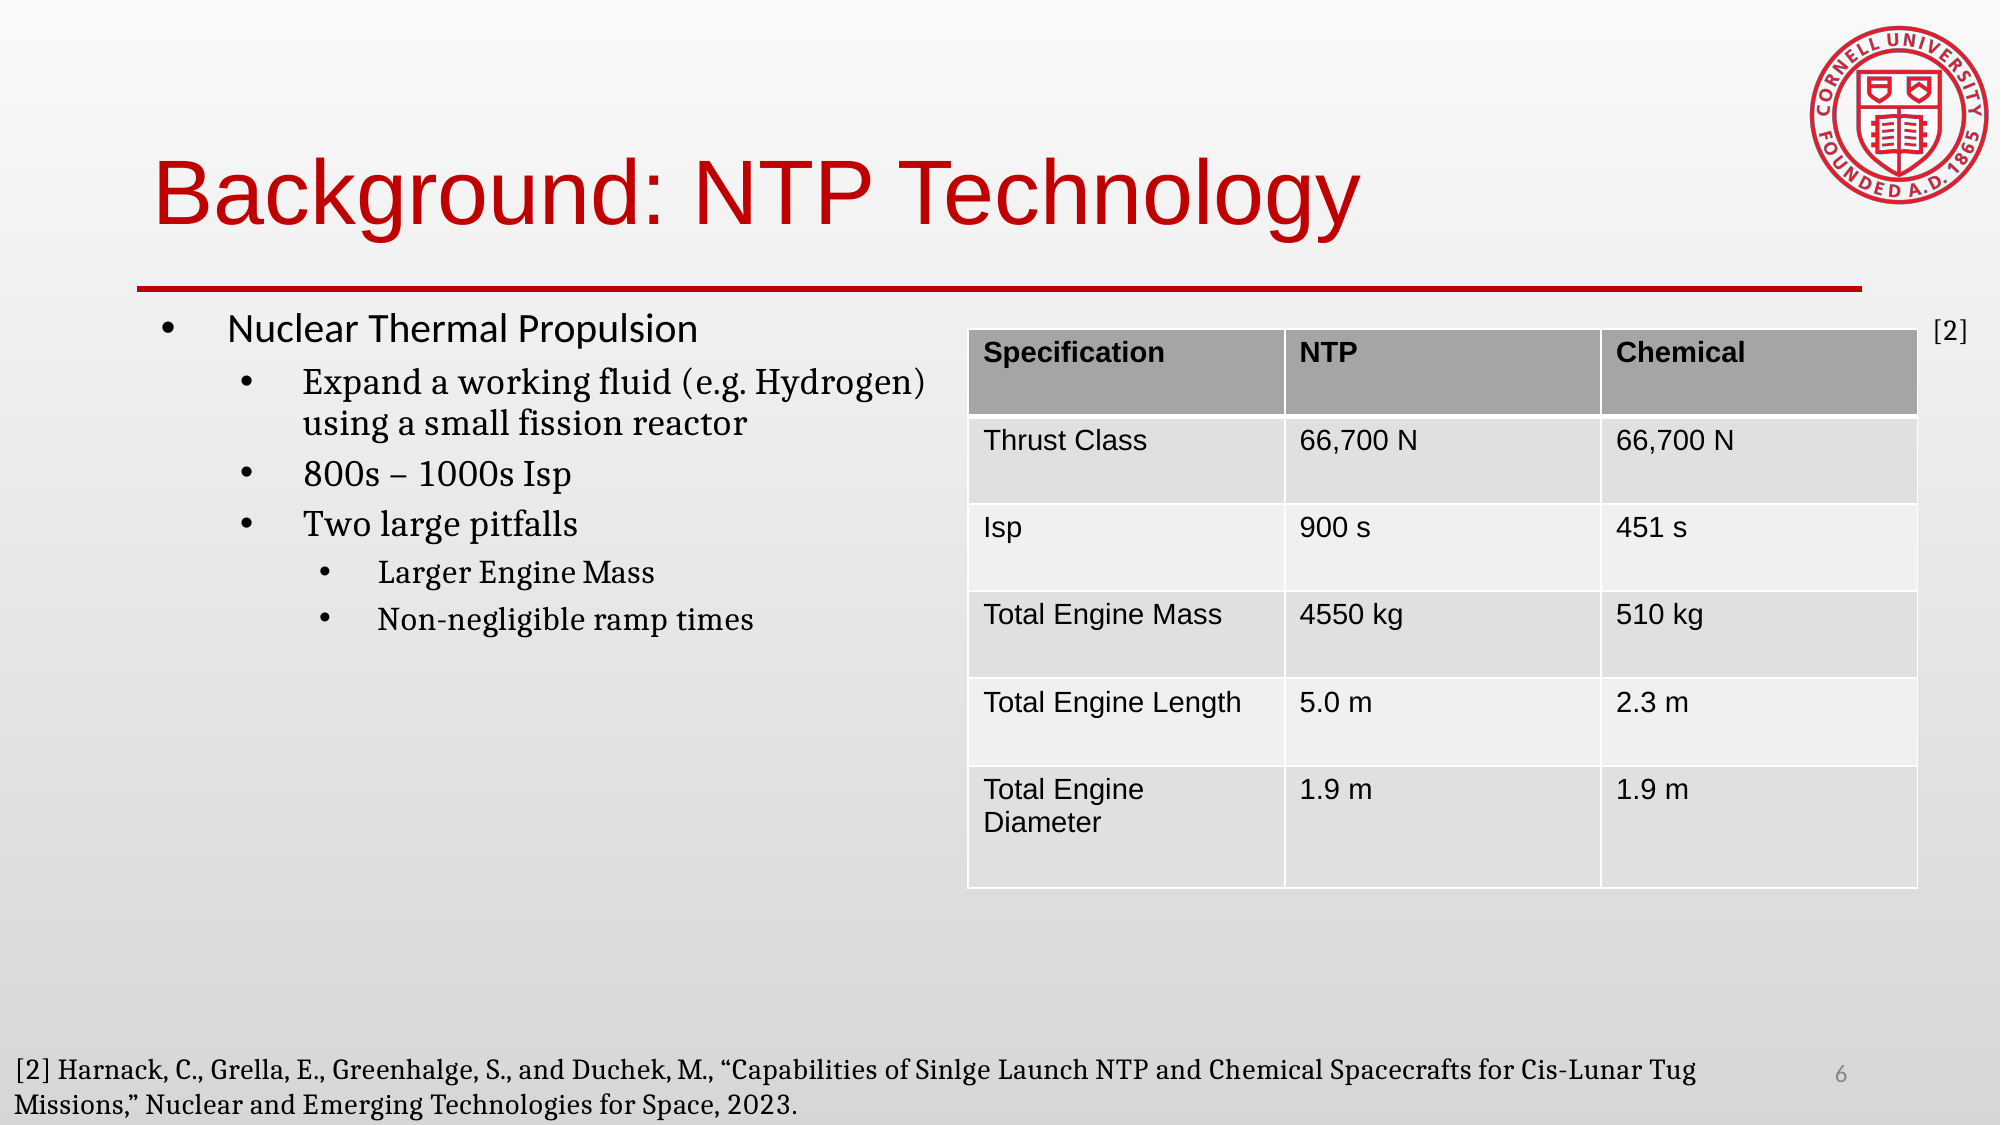

# Background: NTP Technology
Nuclear Thermal Propulsion
Expand a working fluid (e.g. Hydrogen) using a small fission reactor
800s – 1000s Isp
Two large pitfalls
Larger Engine Mass
Non-negligible ramp times
[2]
| Specification | NTP | Chemical |
| --- | --- | --- |
| Thrust Class | 66,700 N | 66,700 N |
| Isp | 900 s | 451 s |
| Total Engine Mass | 4550 kg | 510 kg |
| Total Engine Length | 5.0 m | 2.3 m |
| Total Engine Diameter | 1.9 m | 1.9 m |
[2] Harnack, C., Grella, E., Greenhalge, S., and Duchek, M., “Capabilities of Sinlge Launch NTP and Chemical Spacecrafts for Cis-Lunar Tug Missions,” Nuclear and Emerging Technologies for Space, 2023.
6